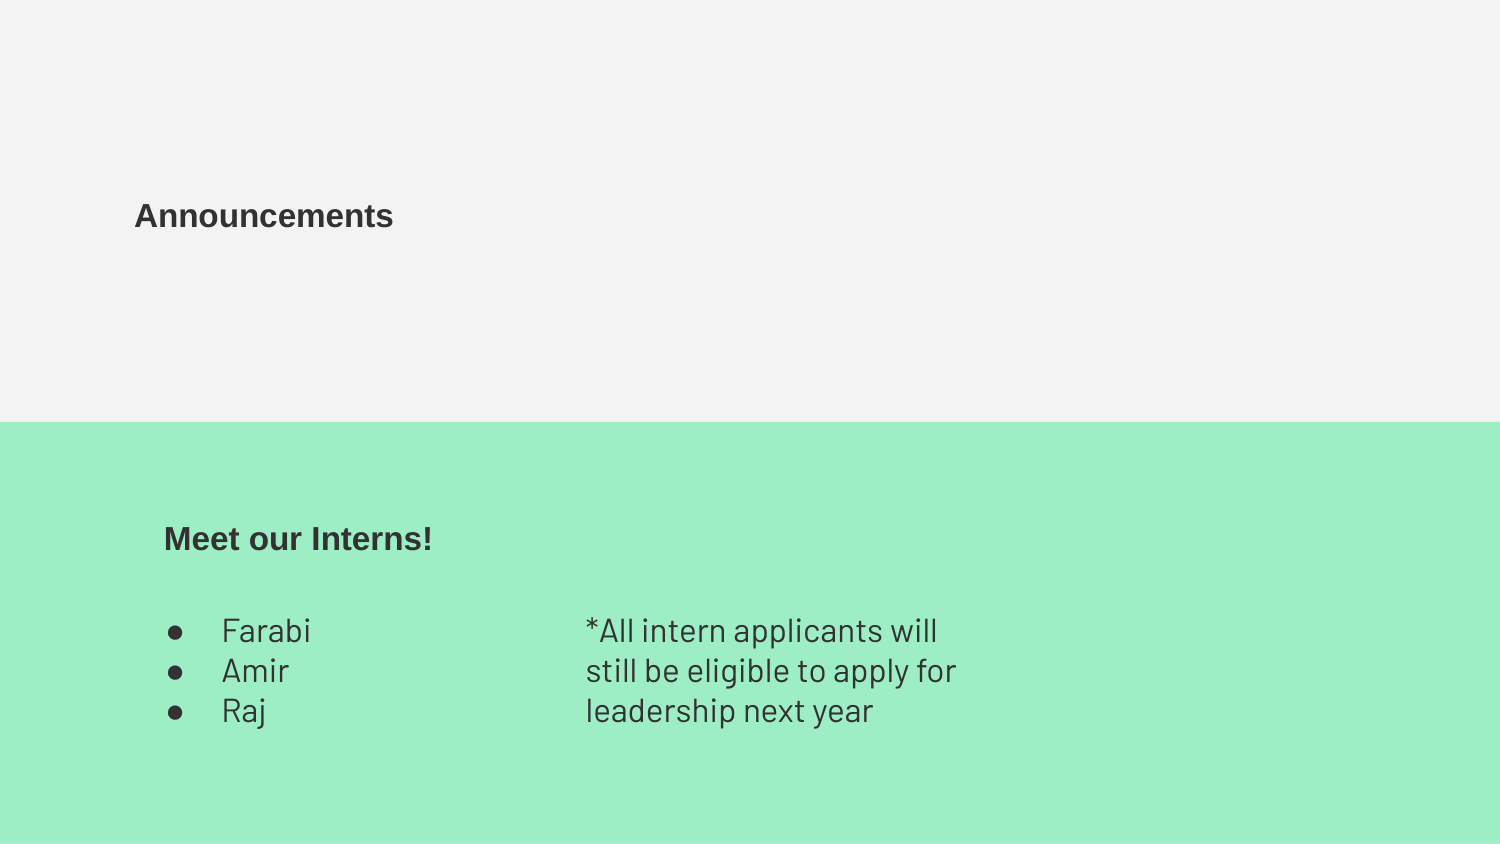

# Announcements
Meet our Interns!
Farabi
Amir
Raj
*All intern applicants will still be eligible to apply for leadership next year